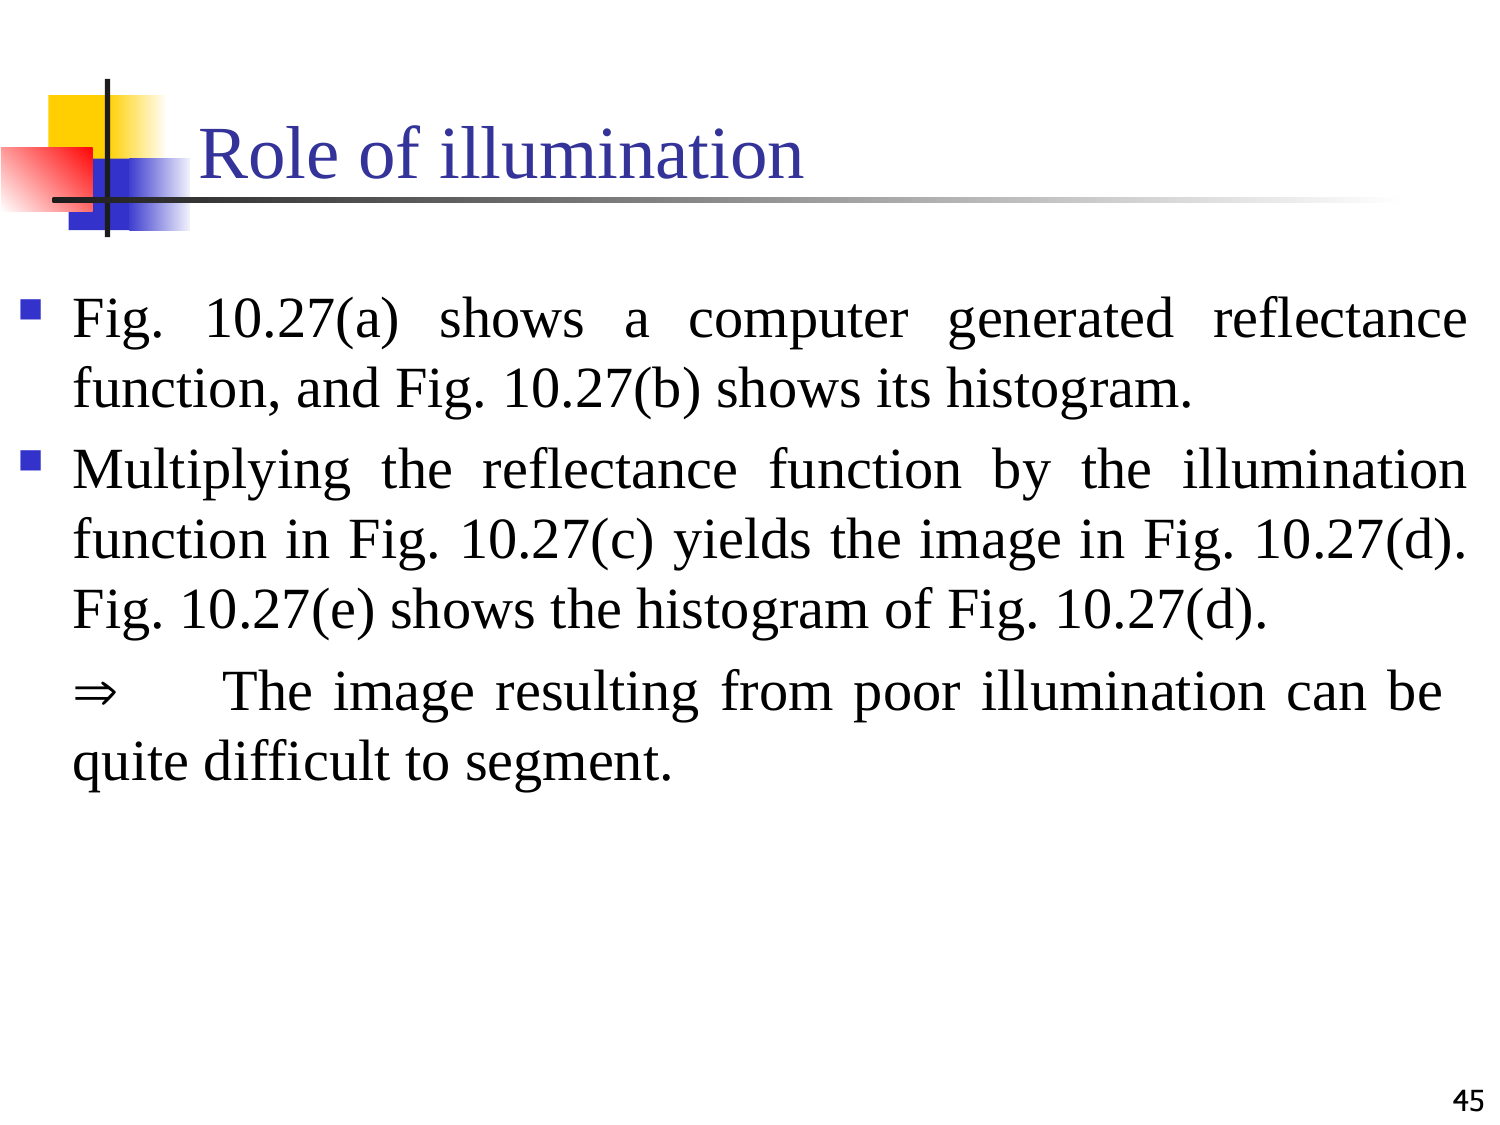

# Role of illumination
Fig. 10.27(a) shows a computer generated reflectance function, and Fig. 10.27(b) shows its histogram.
Multiplying the reflectance function by the illumination function in Fig. 10.27(c) yields the image in Fig. 10.27(d). Fig. 10.27(e) shows the histogram of Fig. 10.27(d).
	⇒	The image resulting from poor illumination can be 	quite difficult to segment.
45